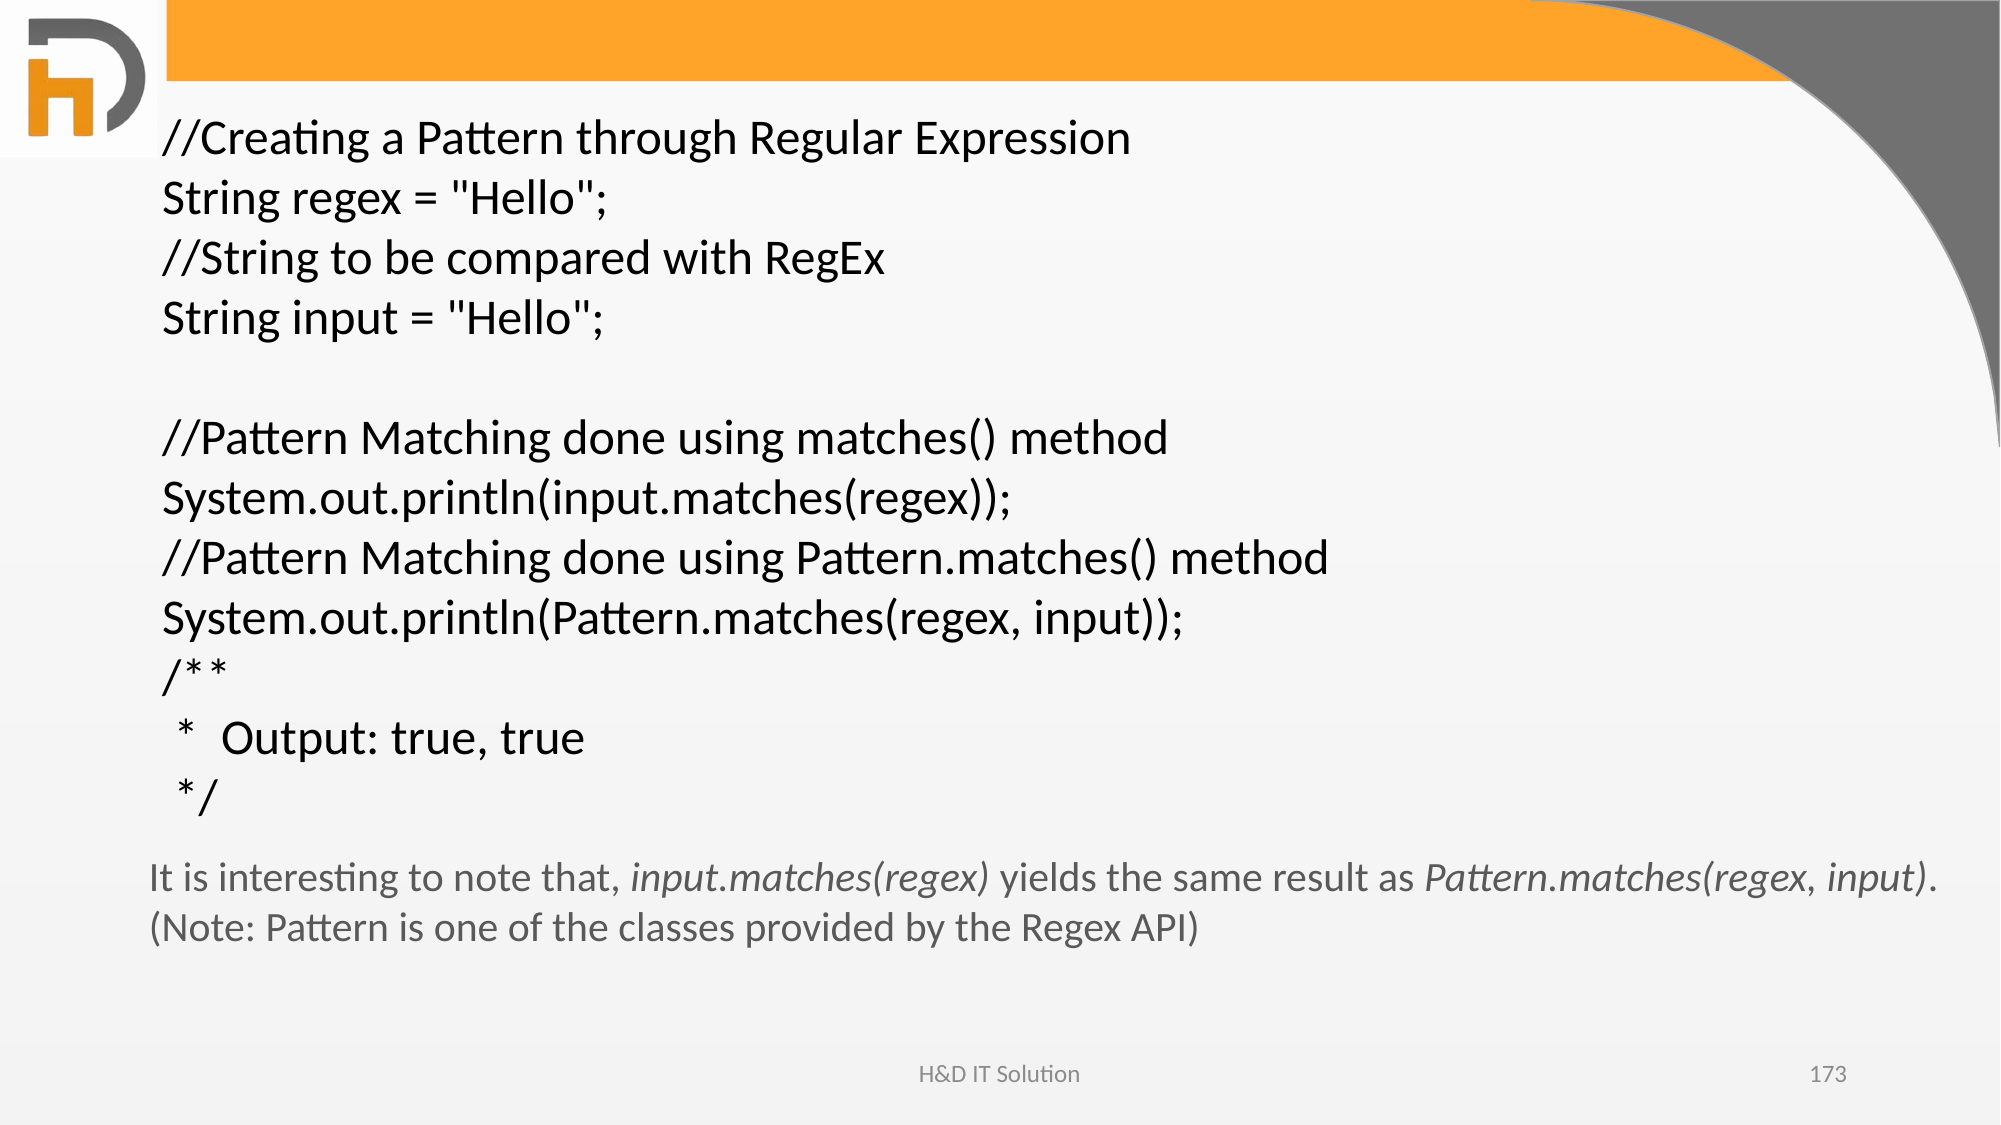

//Creating a Pattern through Regular Expression
String regex = "Hello";
//String to be compared with RegEx
String input = "Hello";

//Pattern Matching done using matches() method
System.out.println(input.matches(regex));
//Pattern Matching done using Pattern.matches() method
System.out.println(Pattern.matches(regex, input));
/**
 *  Output: true, true
 */

It is interesting to note that, input.matches(regex) yields the same result as Pattern.matches(regex, input).(Note: Pattern is one of the classes provided by the Regex API)
H&D IT Solution
173